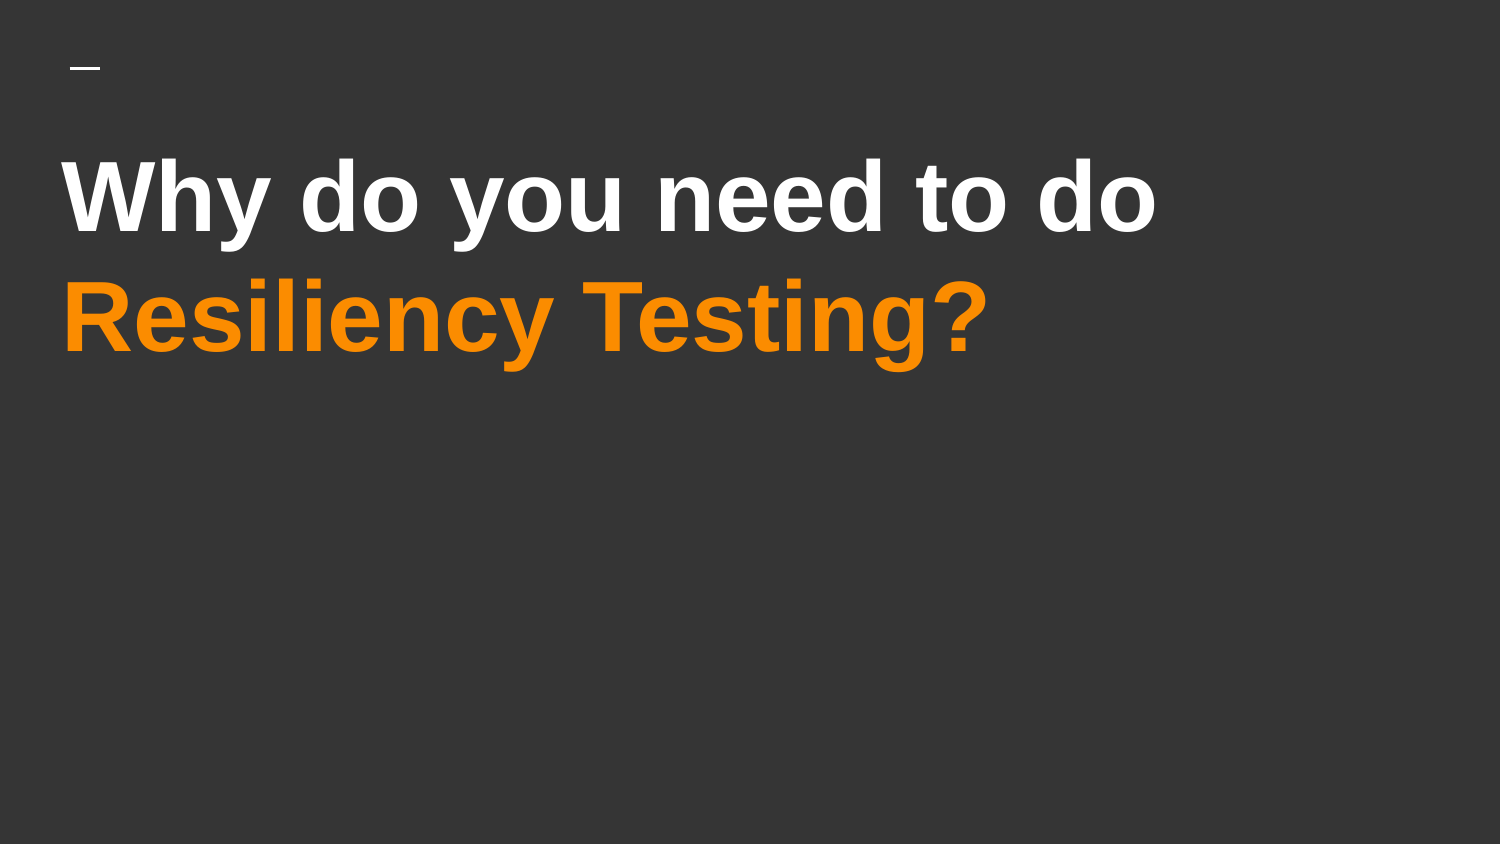

# Why do you need to do Resiliency Testing?